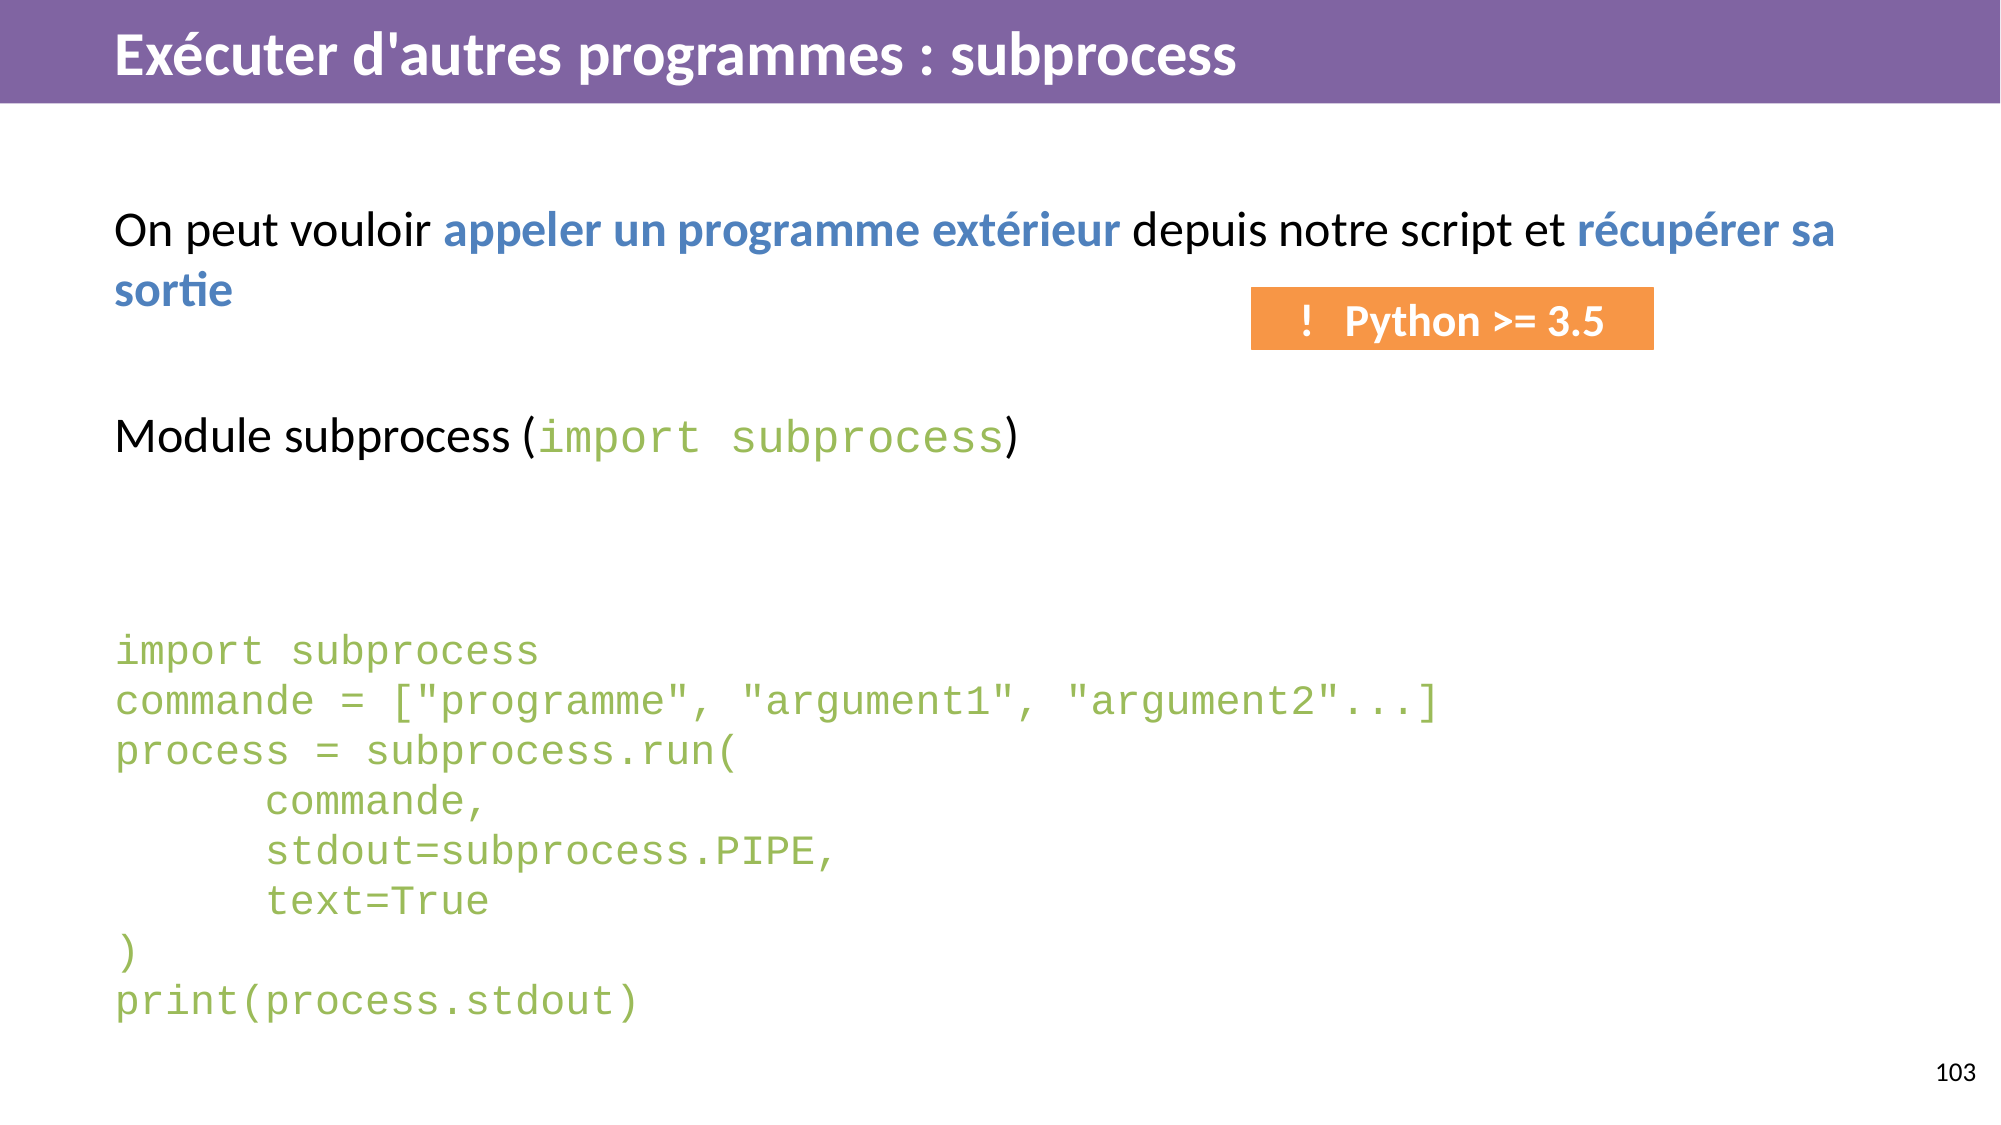

# Exécuter d'autres programmes : subprocess
On peut vouloir appeler un programme extérieur depuis notre script et récupérer sa sortie

Module subprocess (import subprocess)

import subprocess
commande = ["programme", "argument1", "argument2"...]
process = subprocess.run(
	commande,
	stdout=subprocess.PIPE,
	text=True
)
print(process.stdout)
!   Python >= 3.5
103